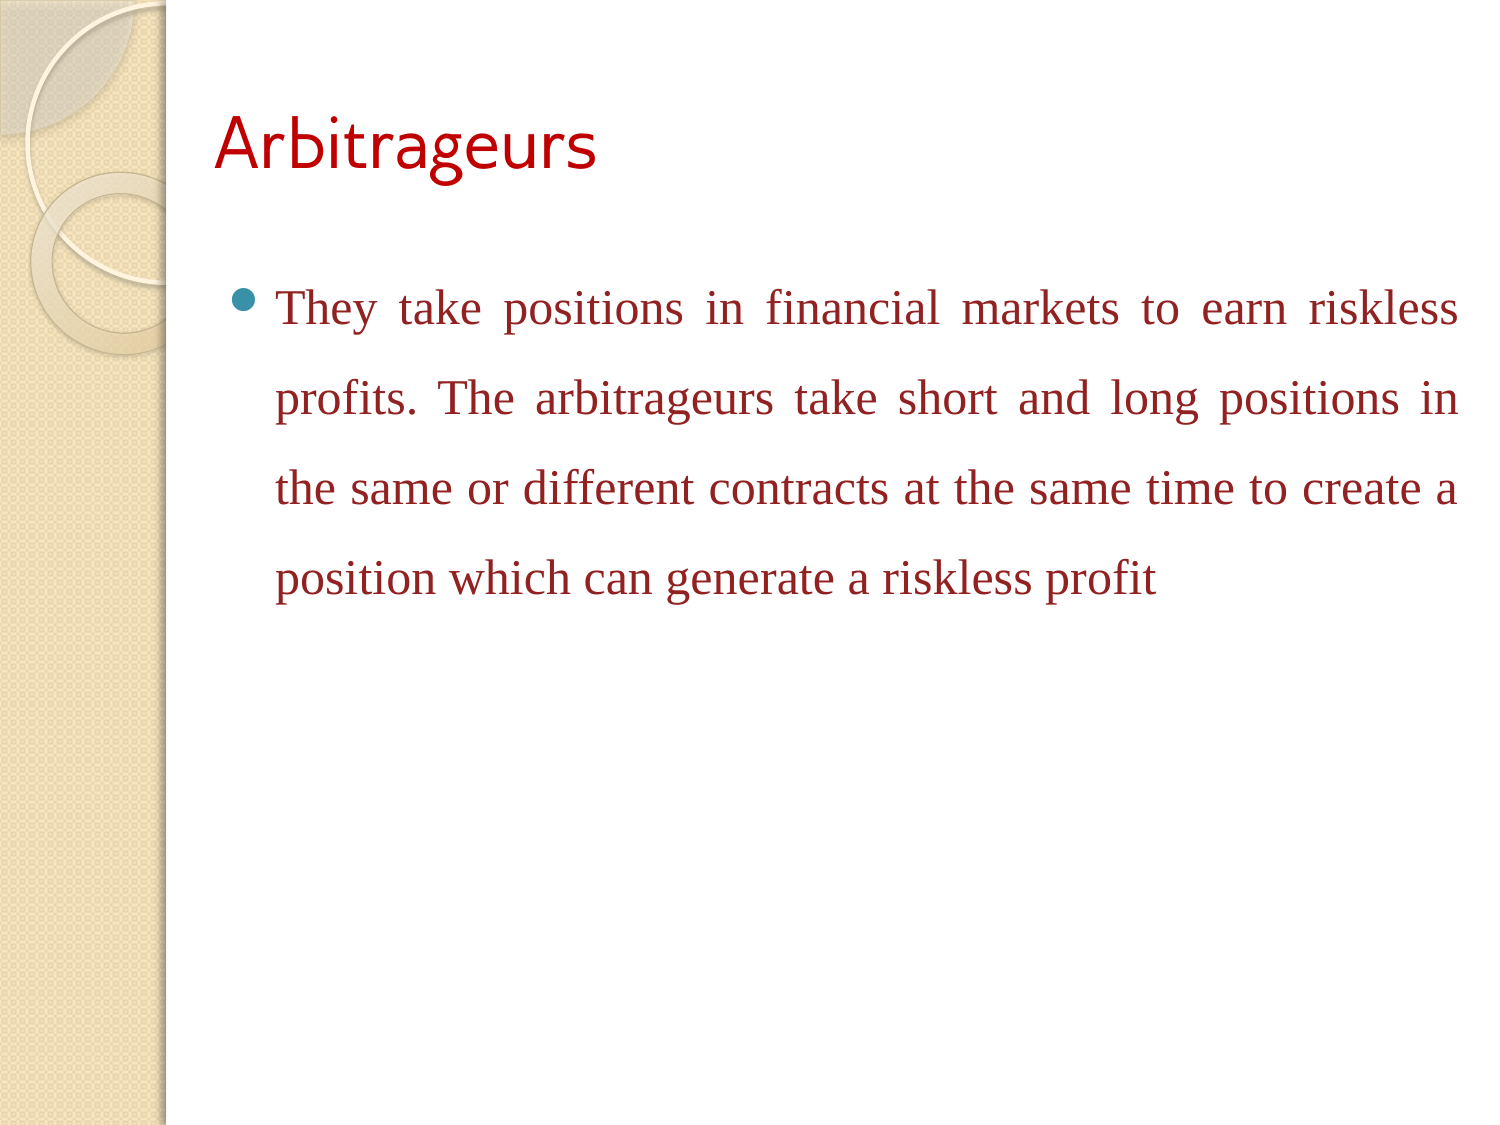

# Arbitrageurs
They take positions in financial markets to earn riskless profits. The arbitrageurs take short and long positions in the same or different contracts at the same time to create a position which can generate a riskless profit